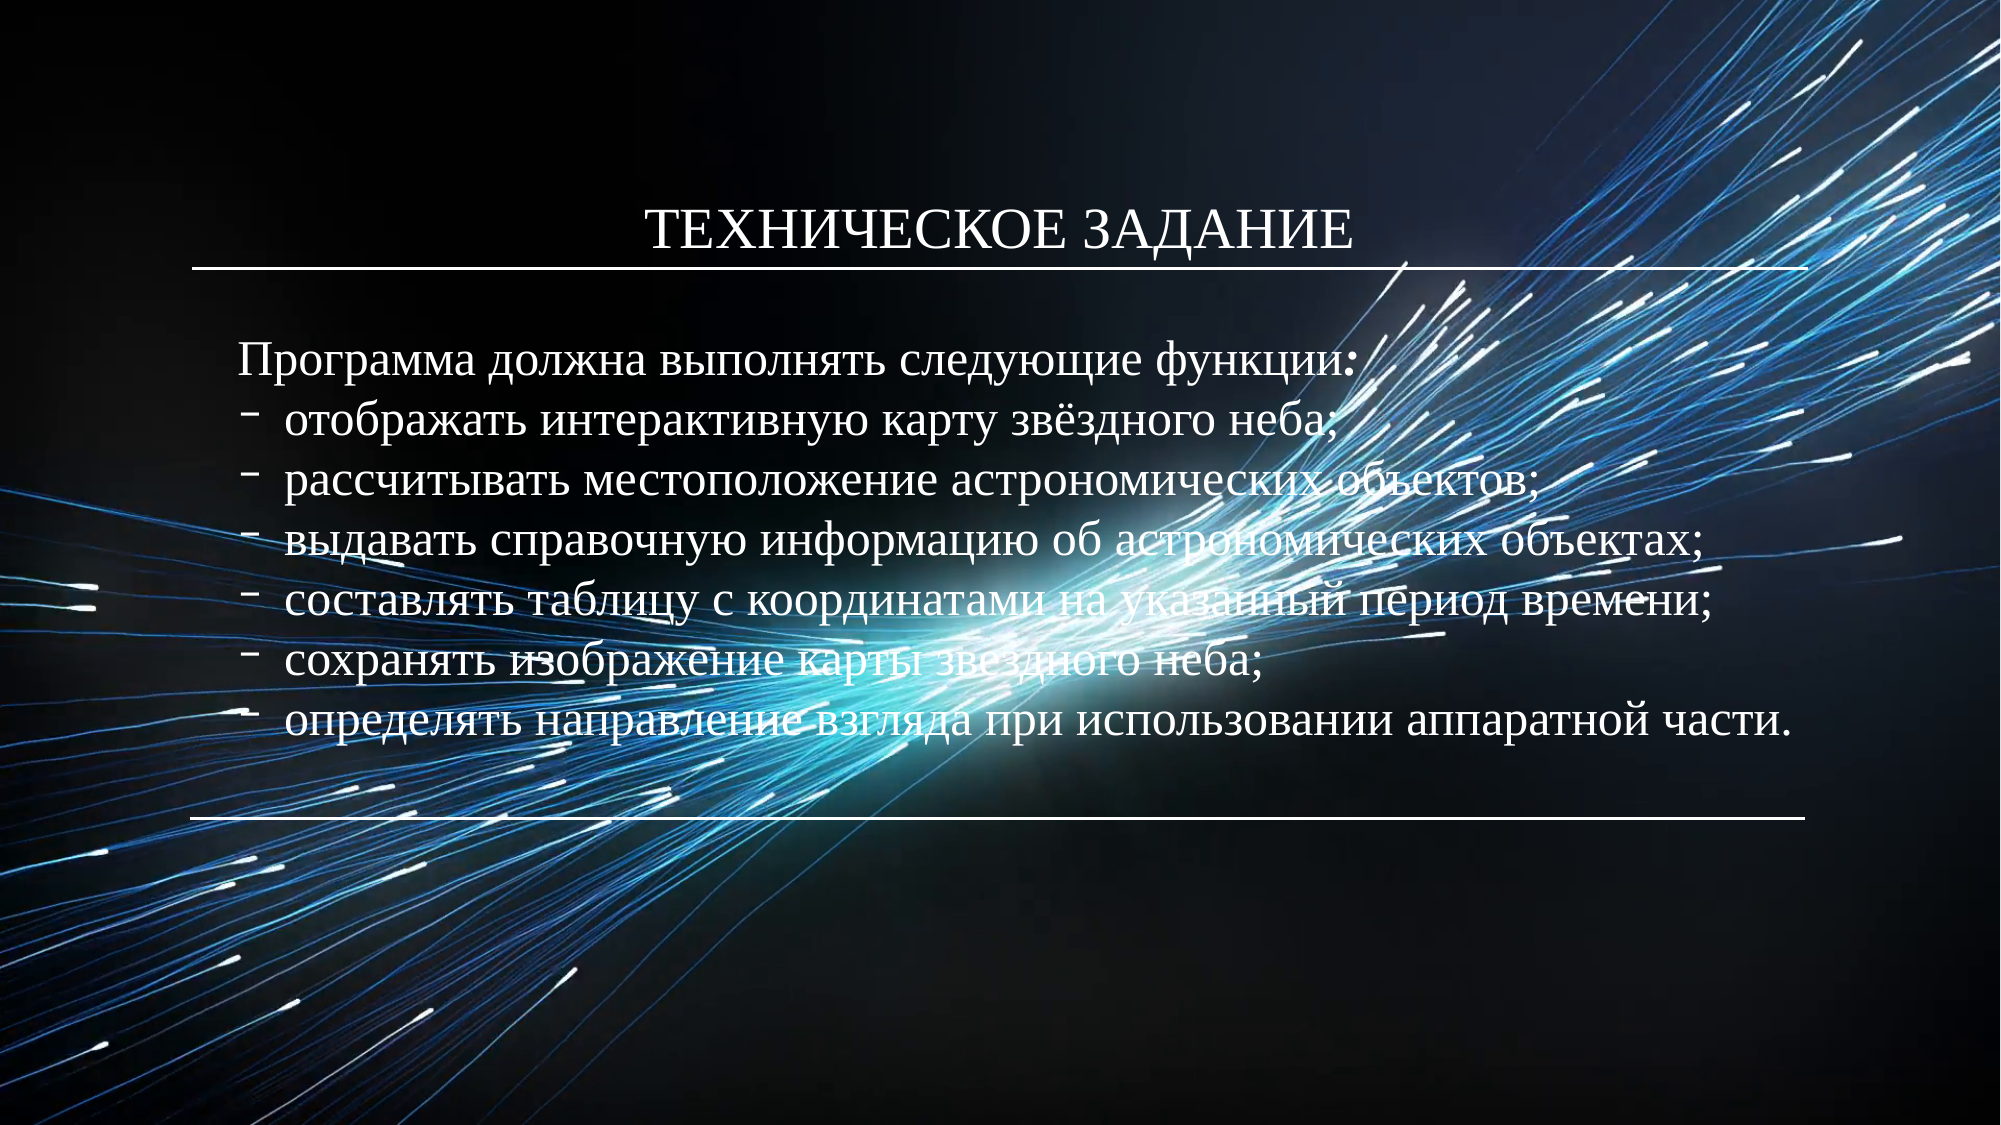

ТЕХНИЧЕСКОЕ ЗАДАНИЕ
Программа должна выполнять следующие функции:
отображать интерактивную карту звёздного неба;
рассчитывать местоположение астрономических объектов;
выдавать справочную информацию об астрономических объектах;
составлять таблицу с координатами на указанный период времени;
сохранять изображение карты звездного неба;
определять направление взгляда при использовании аппаратной части.